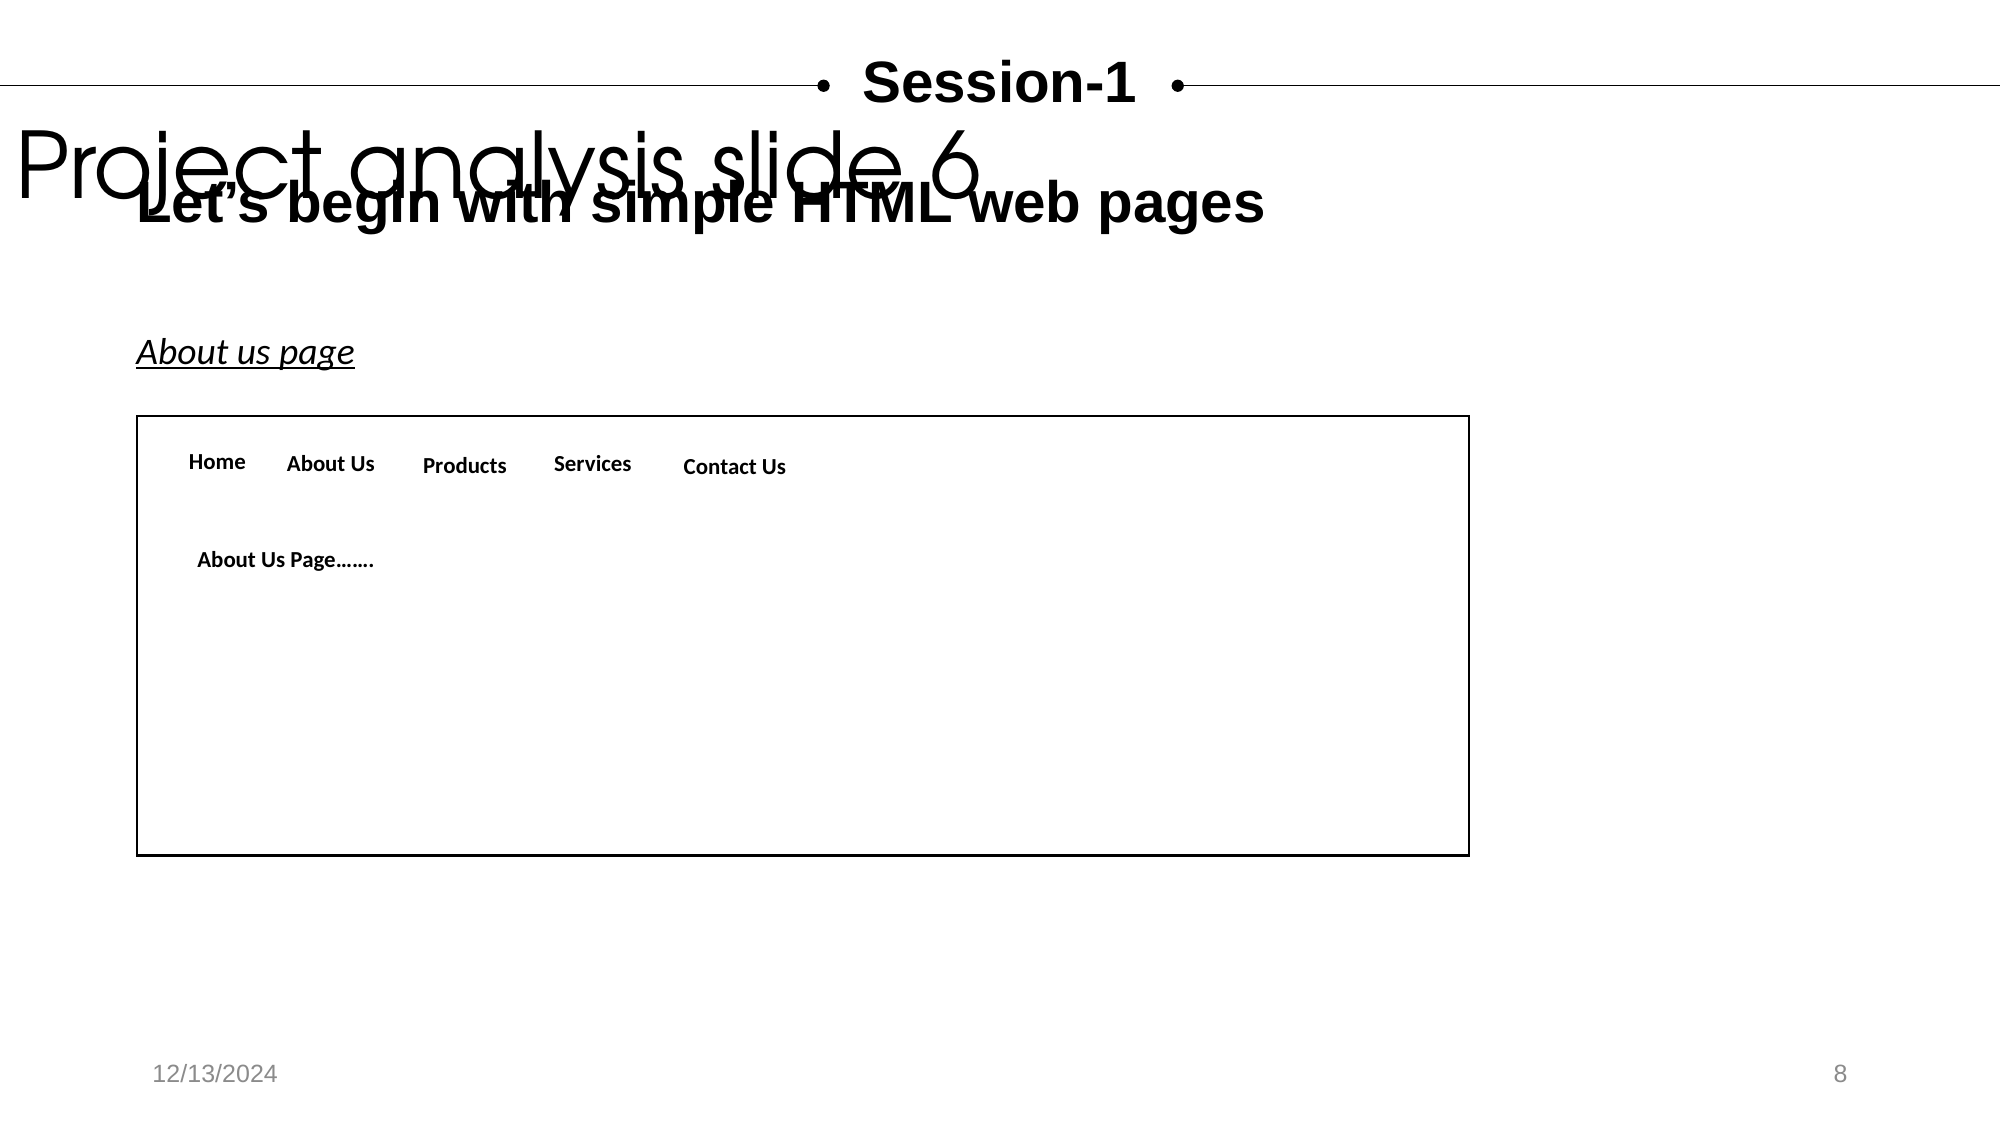

Session-1
Project analysis slide 6
Let’s begin with simple HTML web pages
About us page

Home
About Us
Services
Products
Contact Us
About Us Page…….
12/13/2024
8